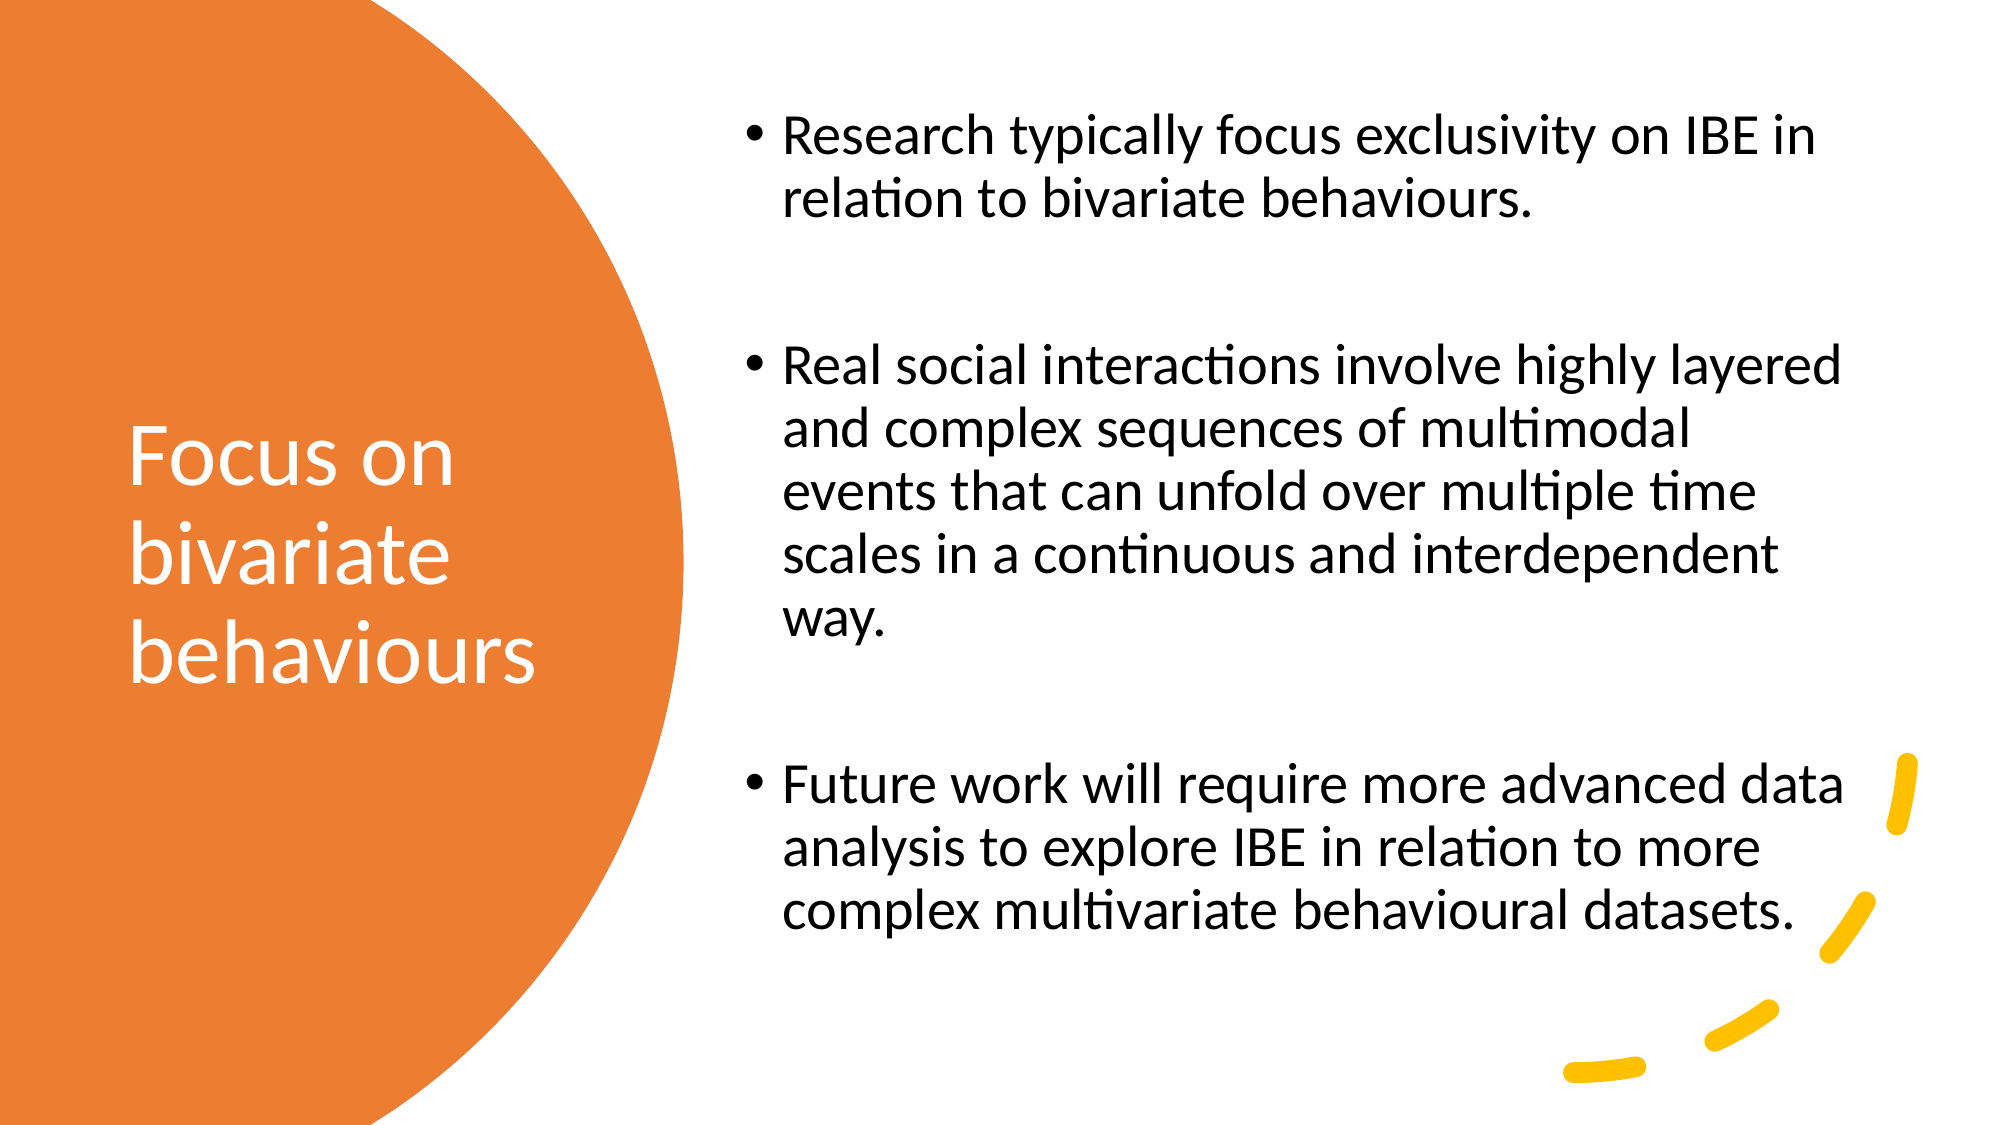

Research typically focus exclusivity on IBE in relation to bivariate behaviours.

Real social interactions involve highly layered and complex sequences of multimodal events that can unfold over multiple time scales in a continuous and interdependent way.

Future work will require more advanced data analysis to explore IBE in relation to more complex multivariate behavioural datasets.

# Focus on bivariate behaviours